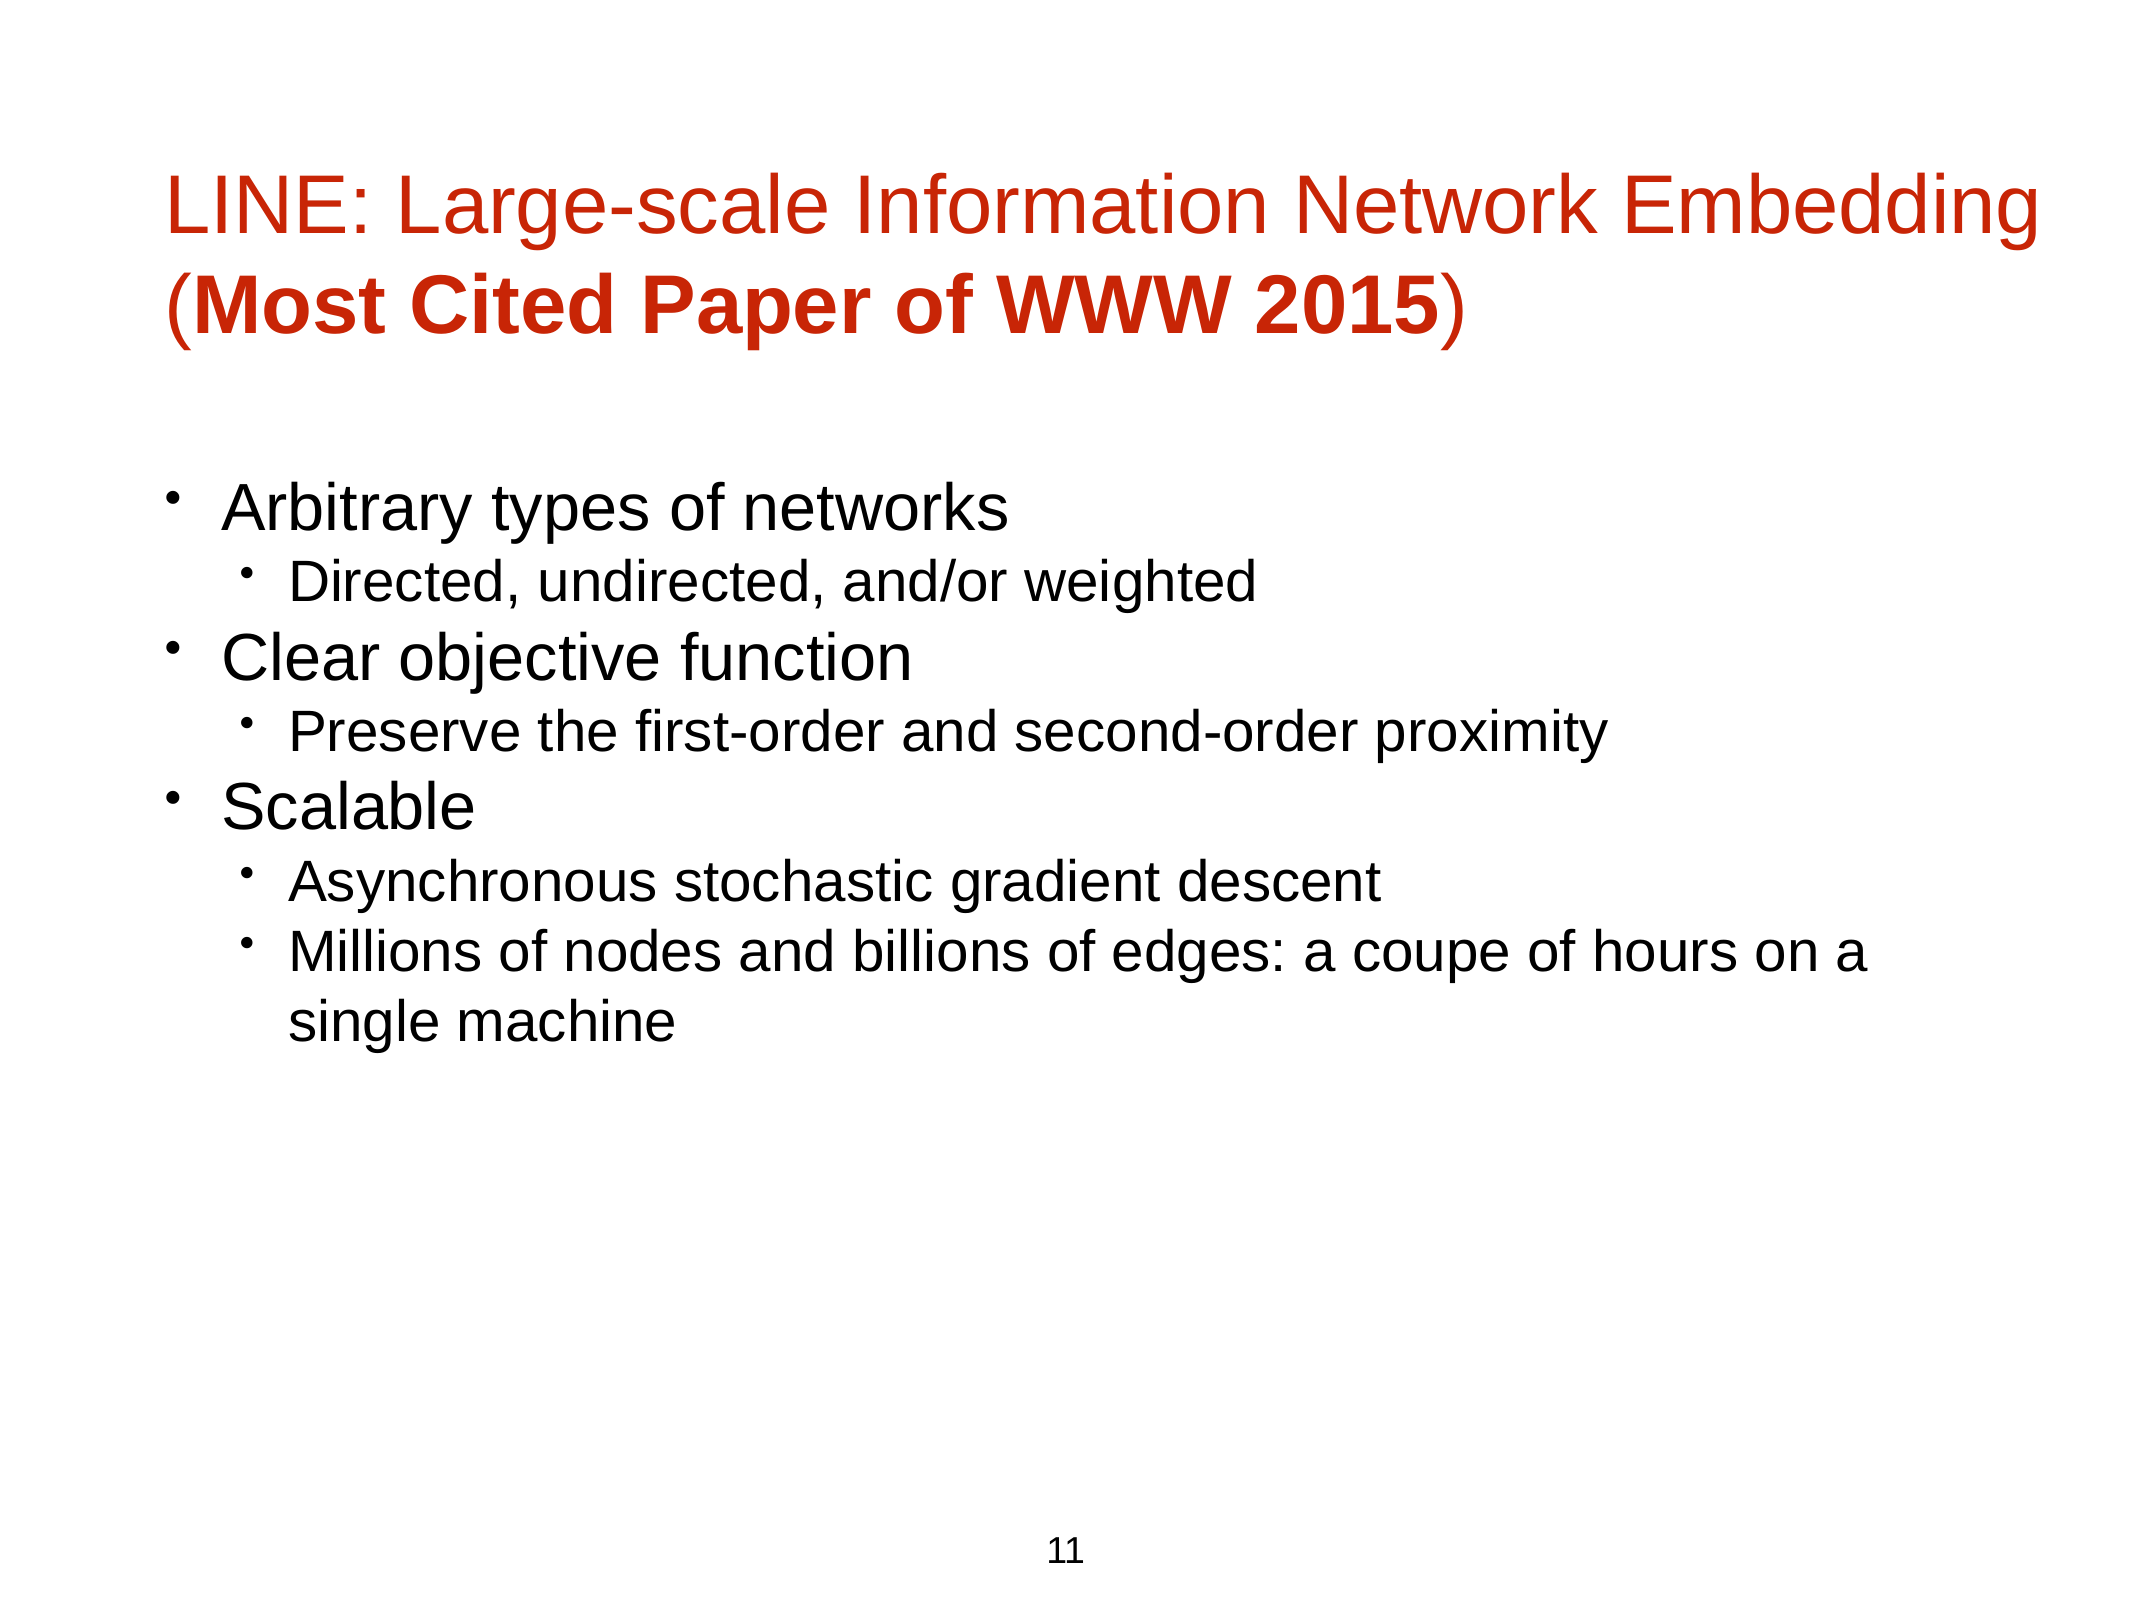

# LINE: Large-scale Information Network Embedding (Most Cited Paper of WWW 2015)
Arbitrary types of networks
Directed, undirected, and/or weighted
Clear objective function
Preserve the first-order and second-order proximity
Scalable
Asynchronous stochastic gradient descent
Millions of nodes and billions of edges: a coupe of hours on a single machine
11